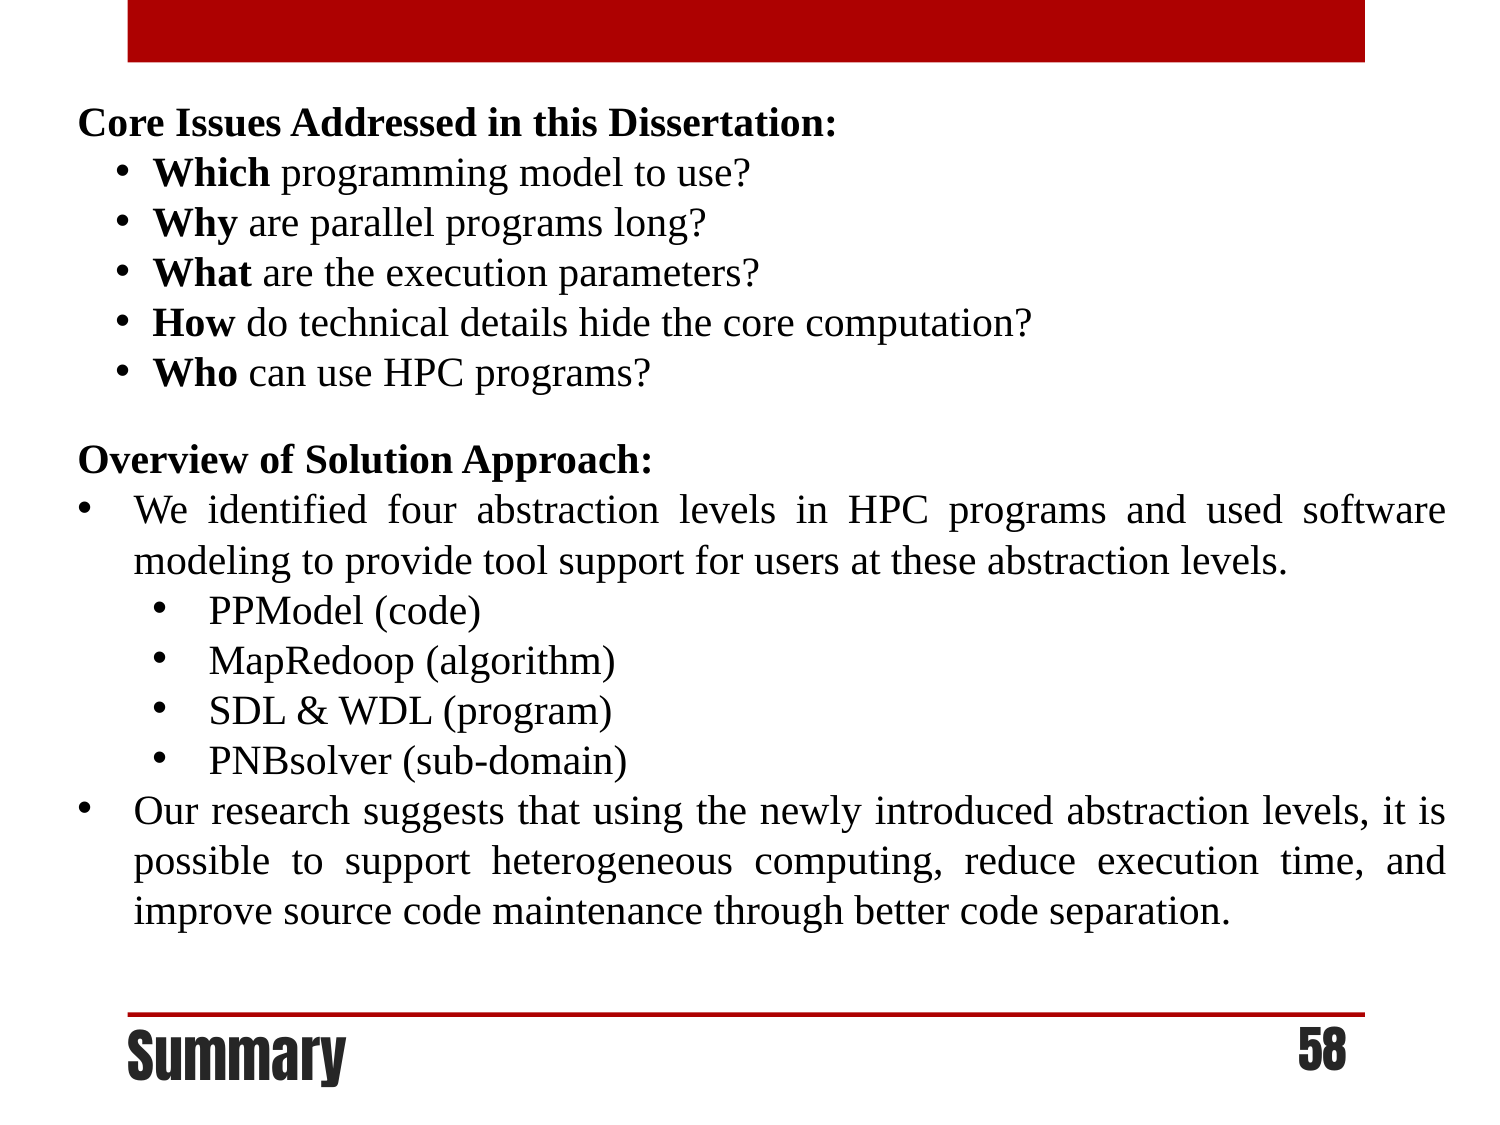

Core Issues Addressed in this Dissertation:
Which programming model to use?
Why are parallel programs long?
What are the execution parameters?
How do technical details hide the core computation?
Who can use HPC programs?
Overview of Solution Approach:
We identified four abstraction levels in HPC programs and used software modeling to provide tool support for users at these abstraction levels.
PPModel (code)
MapRedoop (algorithm)
SDL & WDL (program)
PNBsolver (sub-domain)
Our research suggests that using the newly introduced abstraction levels, it is possible to support heterogeneous computing, reduce execution time, and improve source code maintenance through better code separation.
# Summary
58